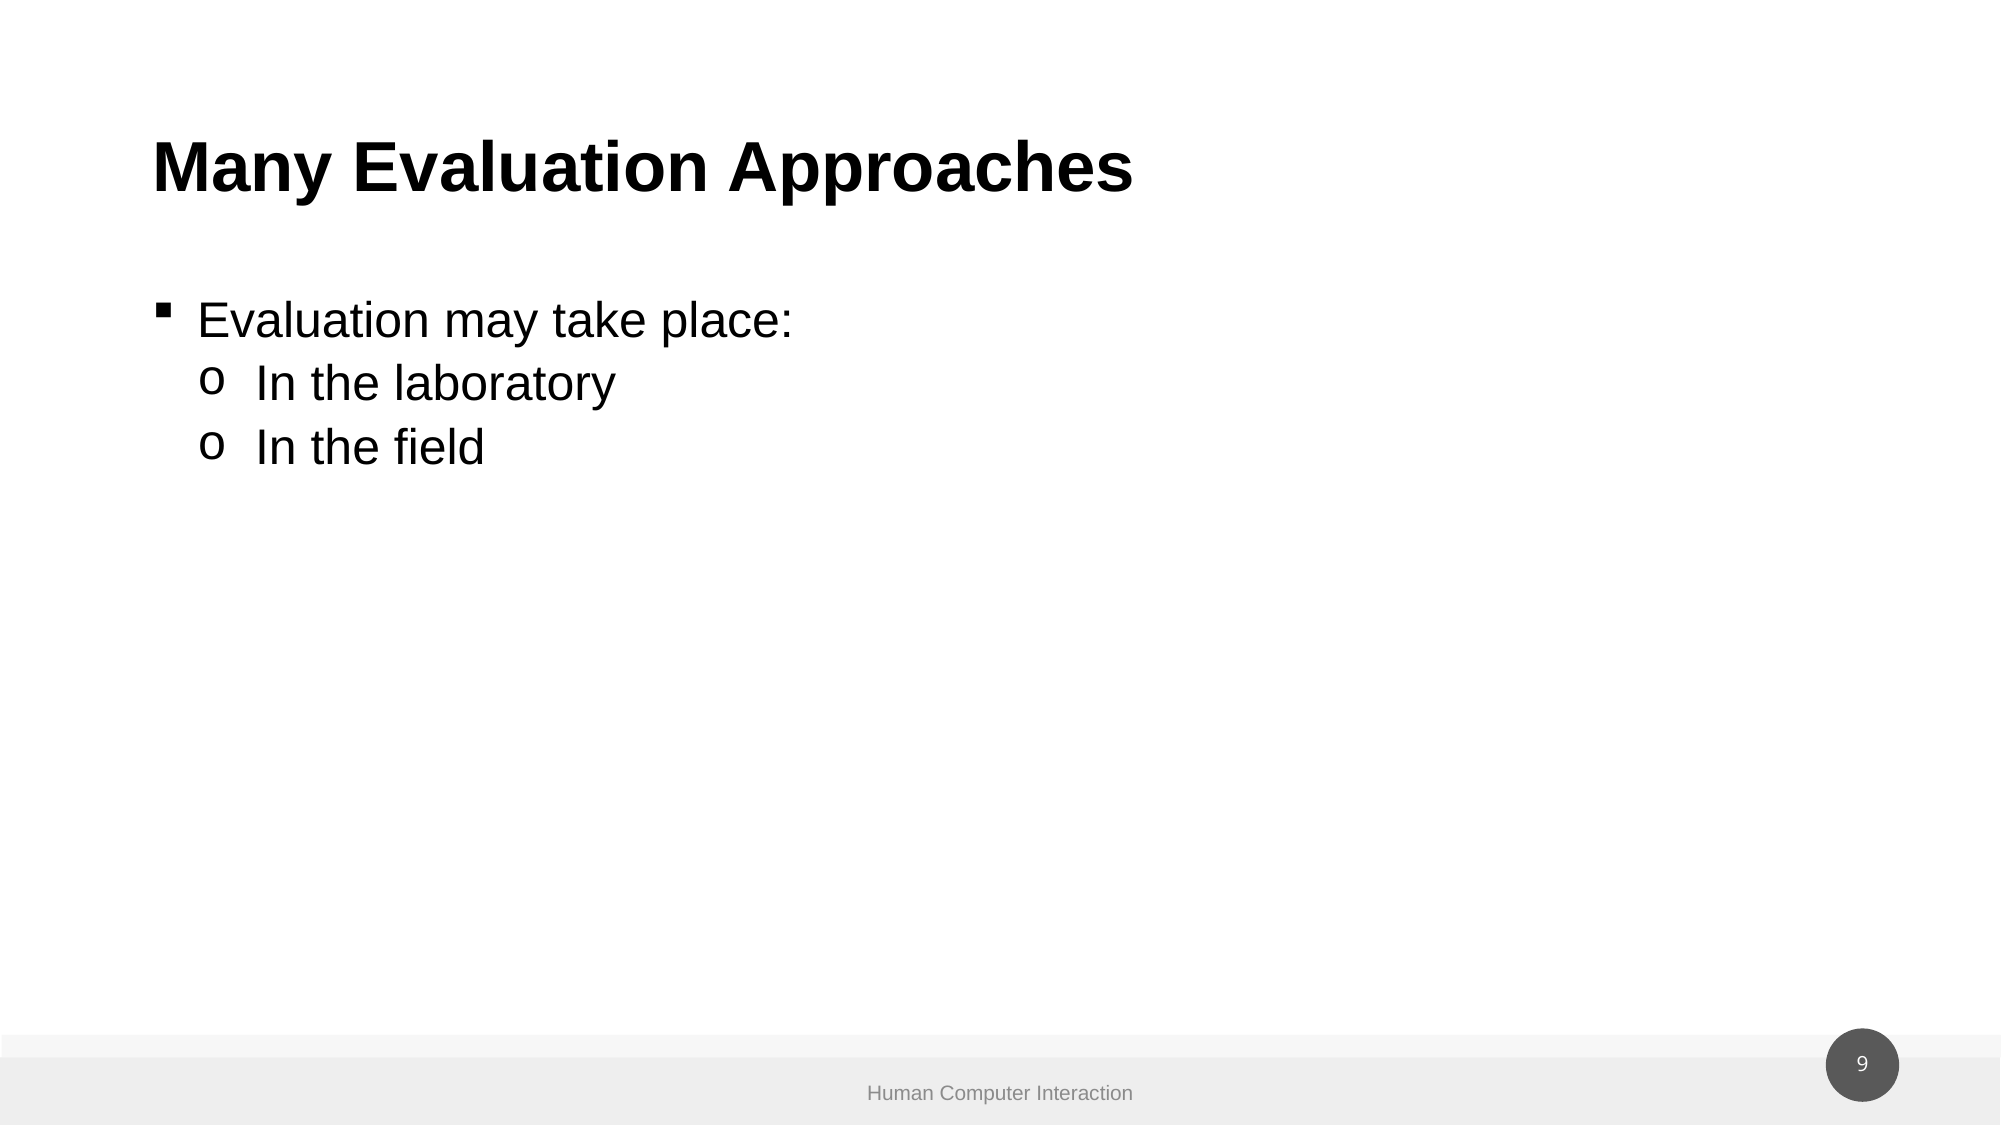

# Many Evaluation Approaches
Evaluation may take place:
In the laboratory
In the ﬁeld

Human Computer Interaction